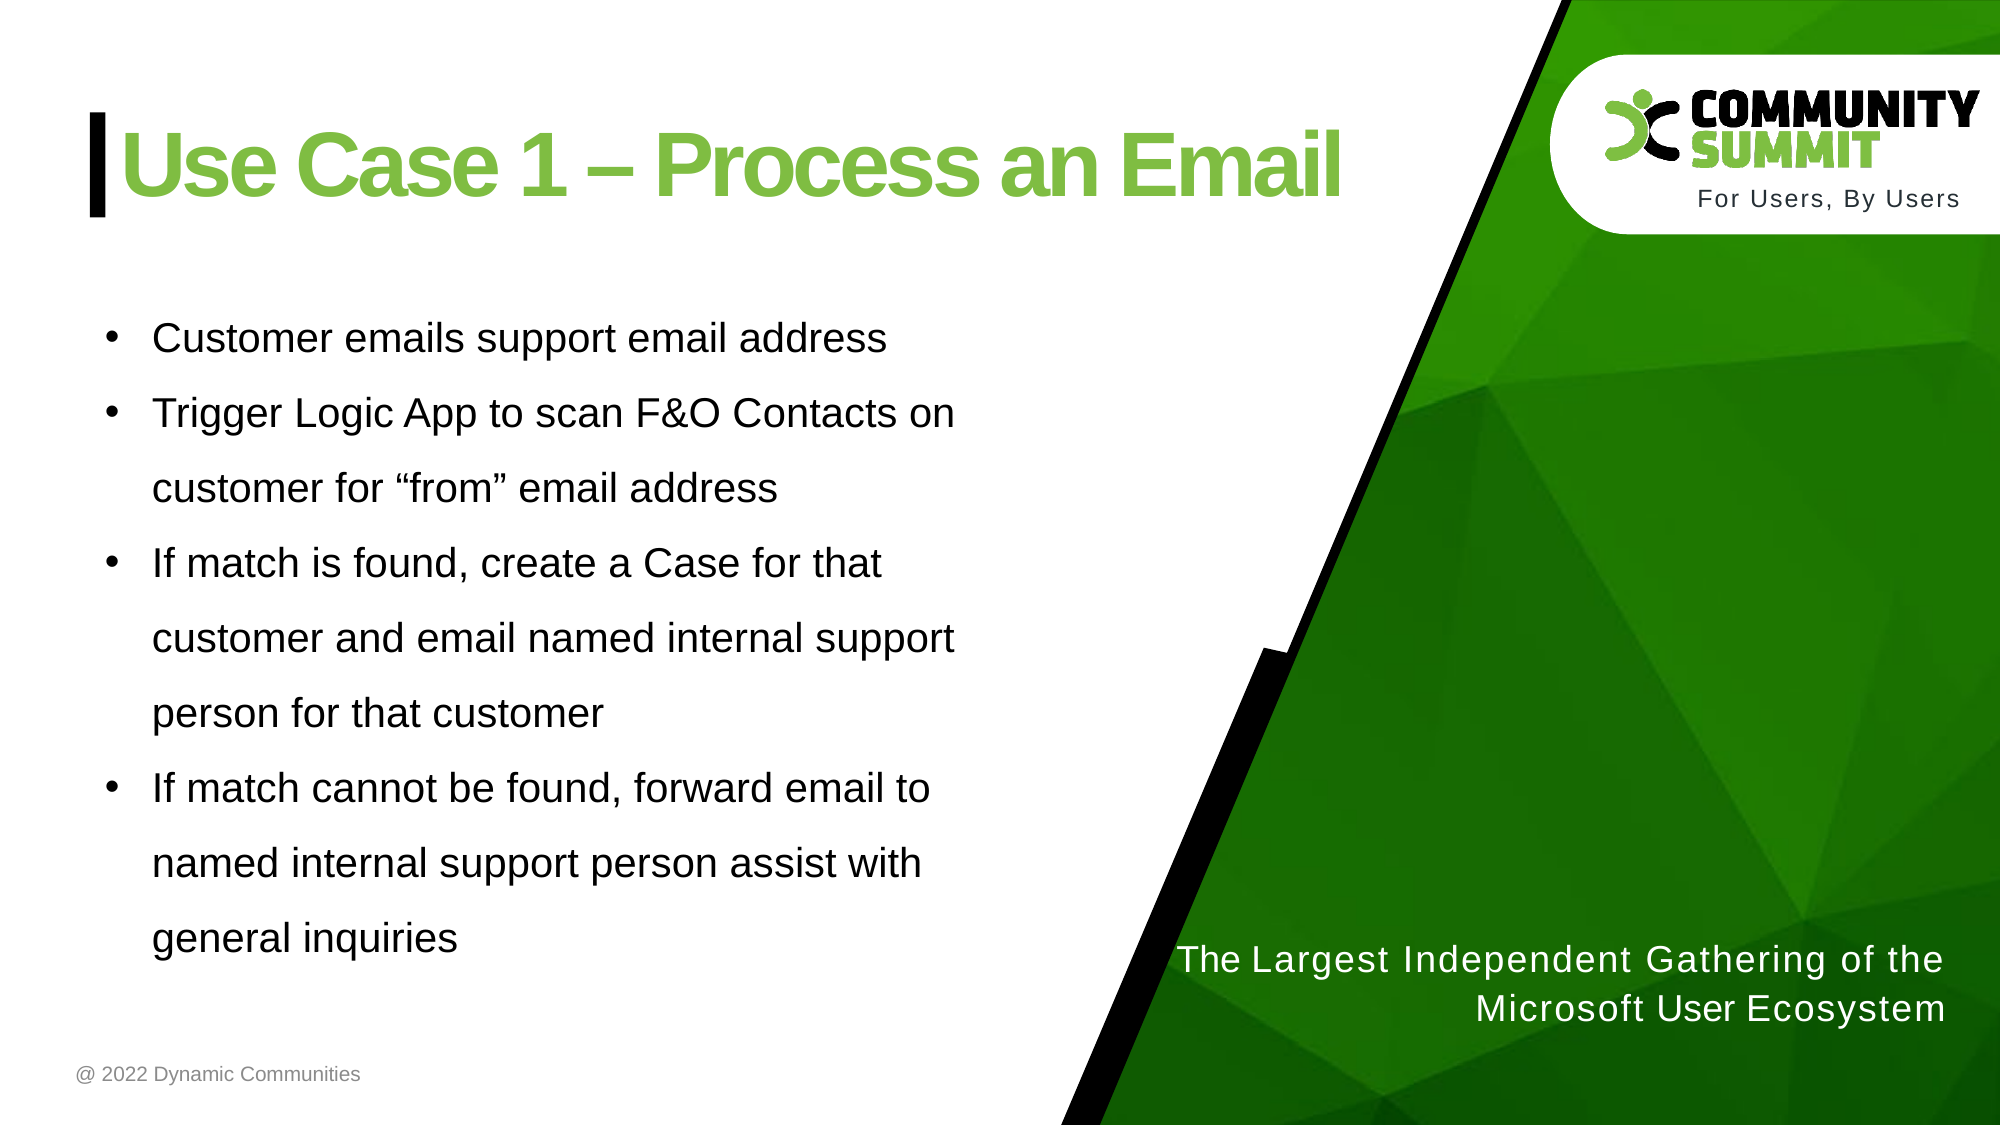

Use Case 1 – Process an Email
Customer emails support email address
Trigger Logic App to scan F&O Contacts on customer for “from” email address
If match is found, create a Case for that customer and email named internal support person for that customer
If match cannot be found, forward email to named internal support person assist with general inquiries